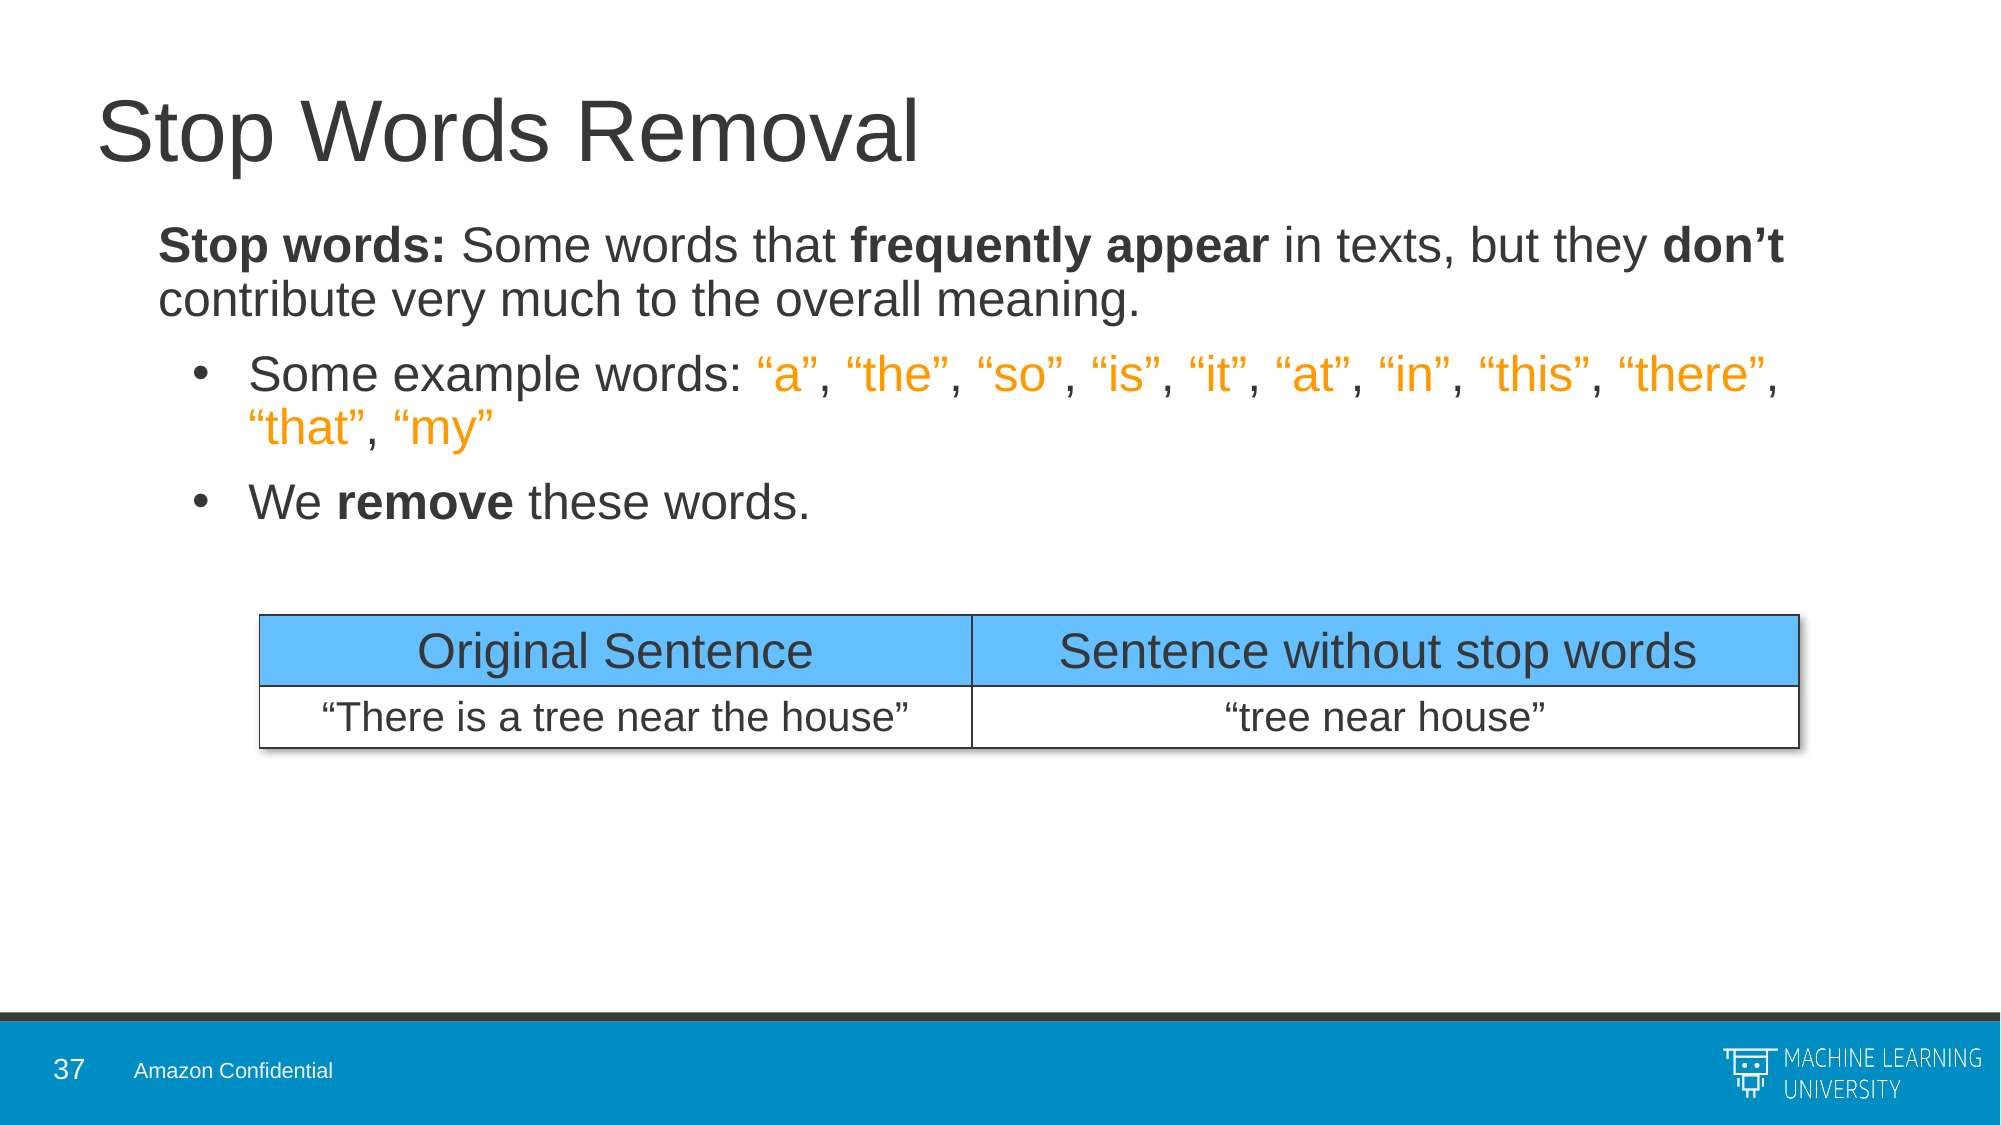

# Stop Words Removal
Stop words: Some words that frequently appear in texts, but they don’t contribute very much to the overall meaning.
Some example words: “a”, “the”, “so”, “is”, “it”, “at”, “in”, “this”, “there”, “that”, “my”
We remove these words.

| Original Sentence | Sentence without stop words |
| --- | --- |
| “There is a tree near the house” | “tree near house” |